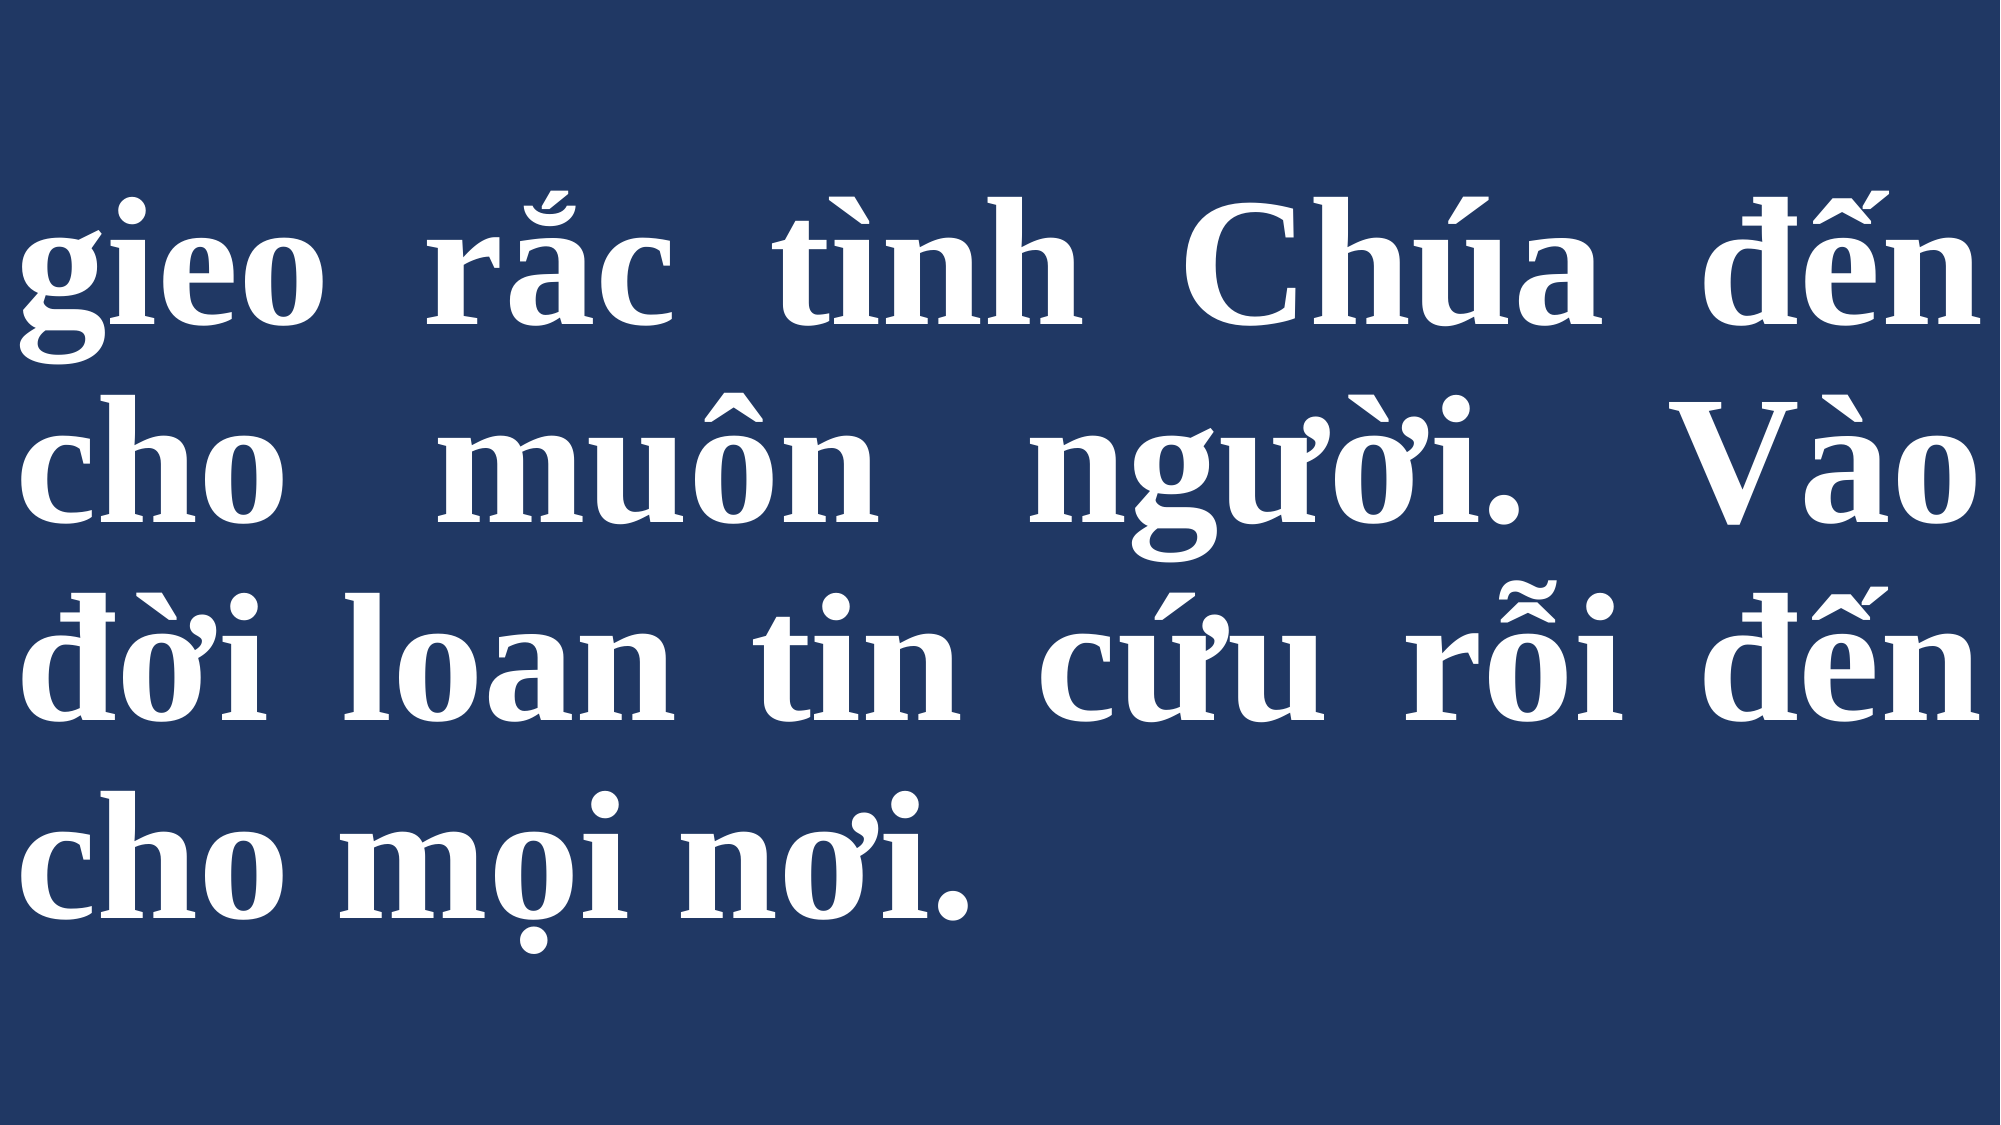

# gieo rắc tình Chúa đến cho muôn người. Vào đời loan tin cứu rỗi đến cho mọi nơi.